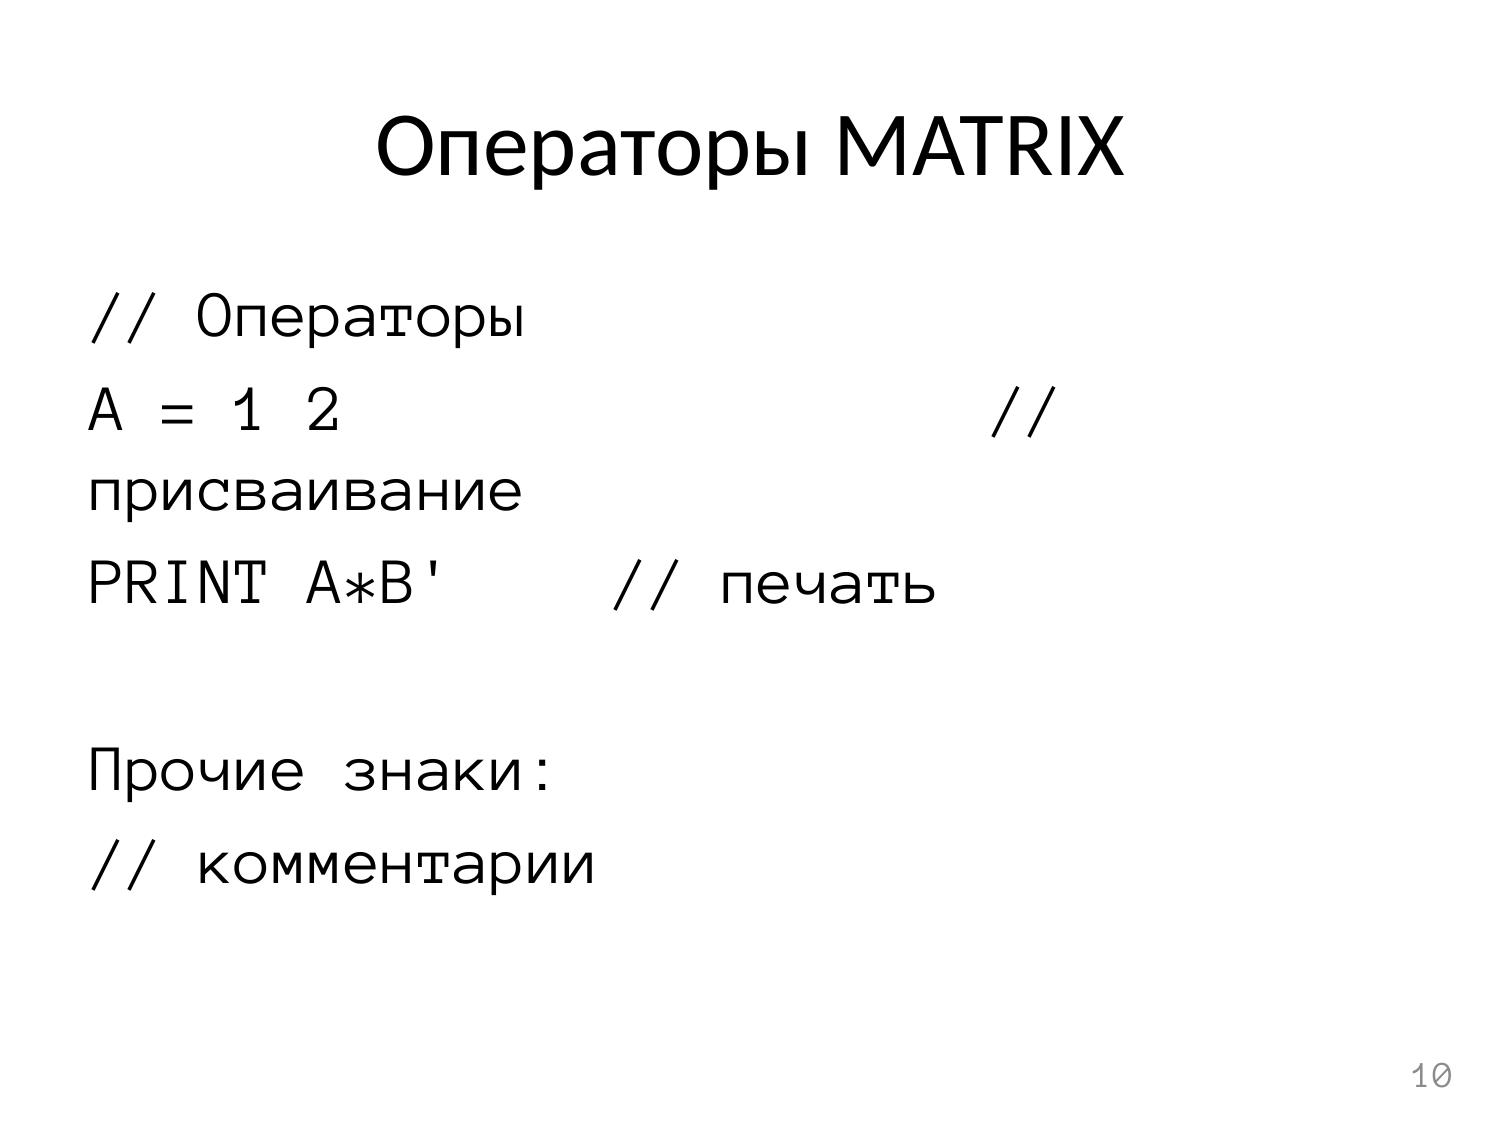

# Операторы МАТRIX
// Операторы
A = 1 2  				// присваивание
PRINT A*B'  	  // печать

Прочие знаки:
// комментарии

10